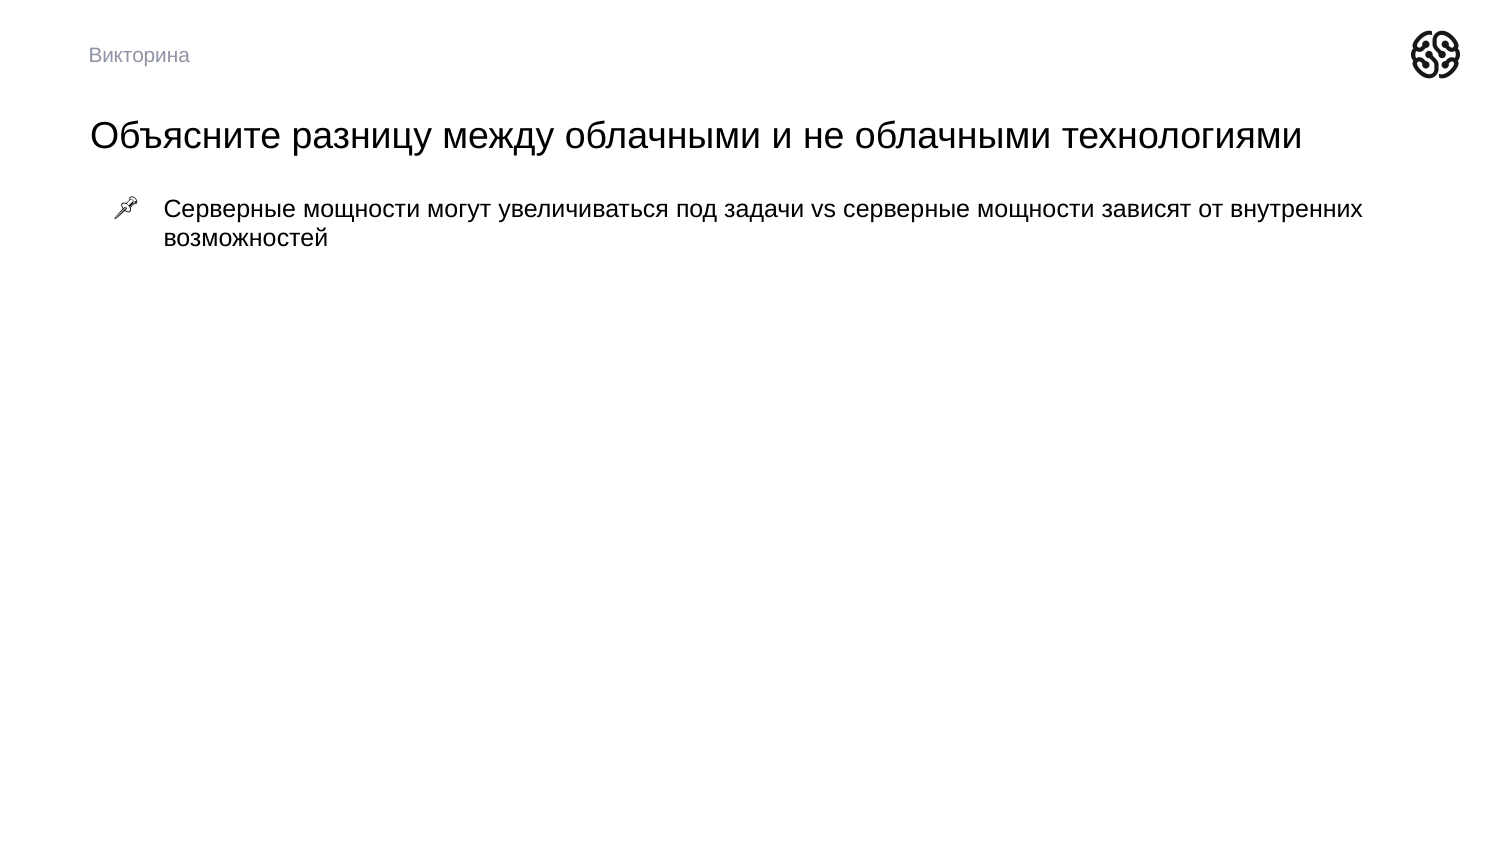

Викторина
# Объясните разницу между облачными и не облачными технологиями
Серверные мощности могут увеличиваться под задачи vs cерверные мощности зависят от внутренних возможностей